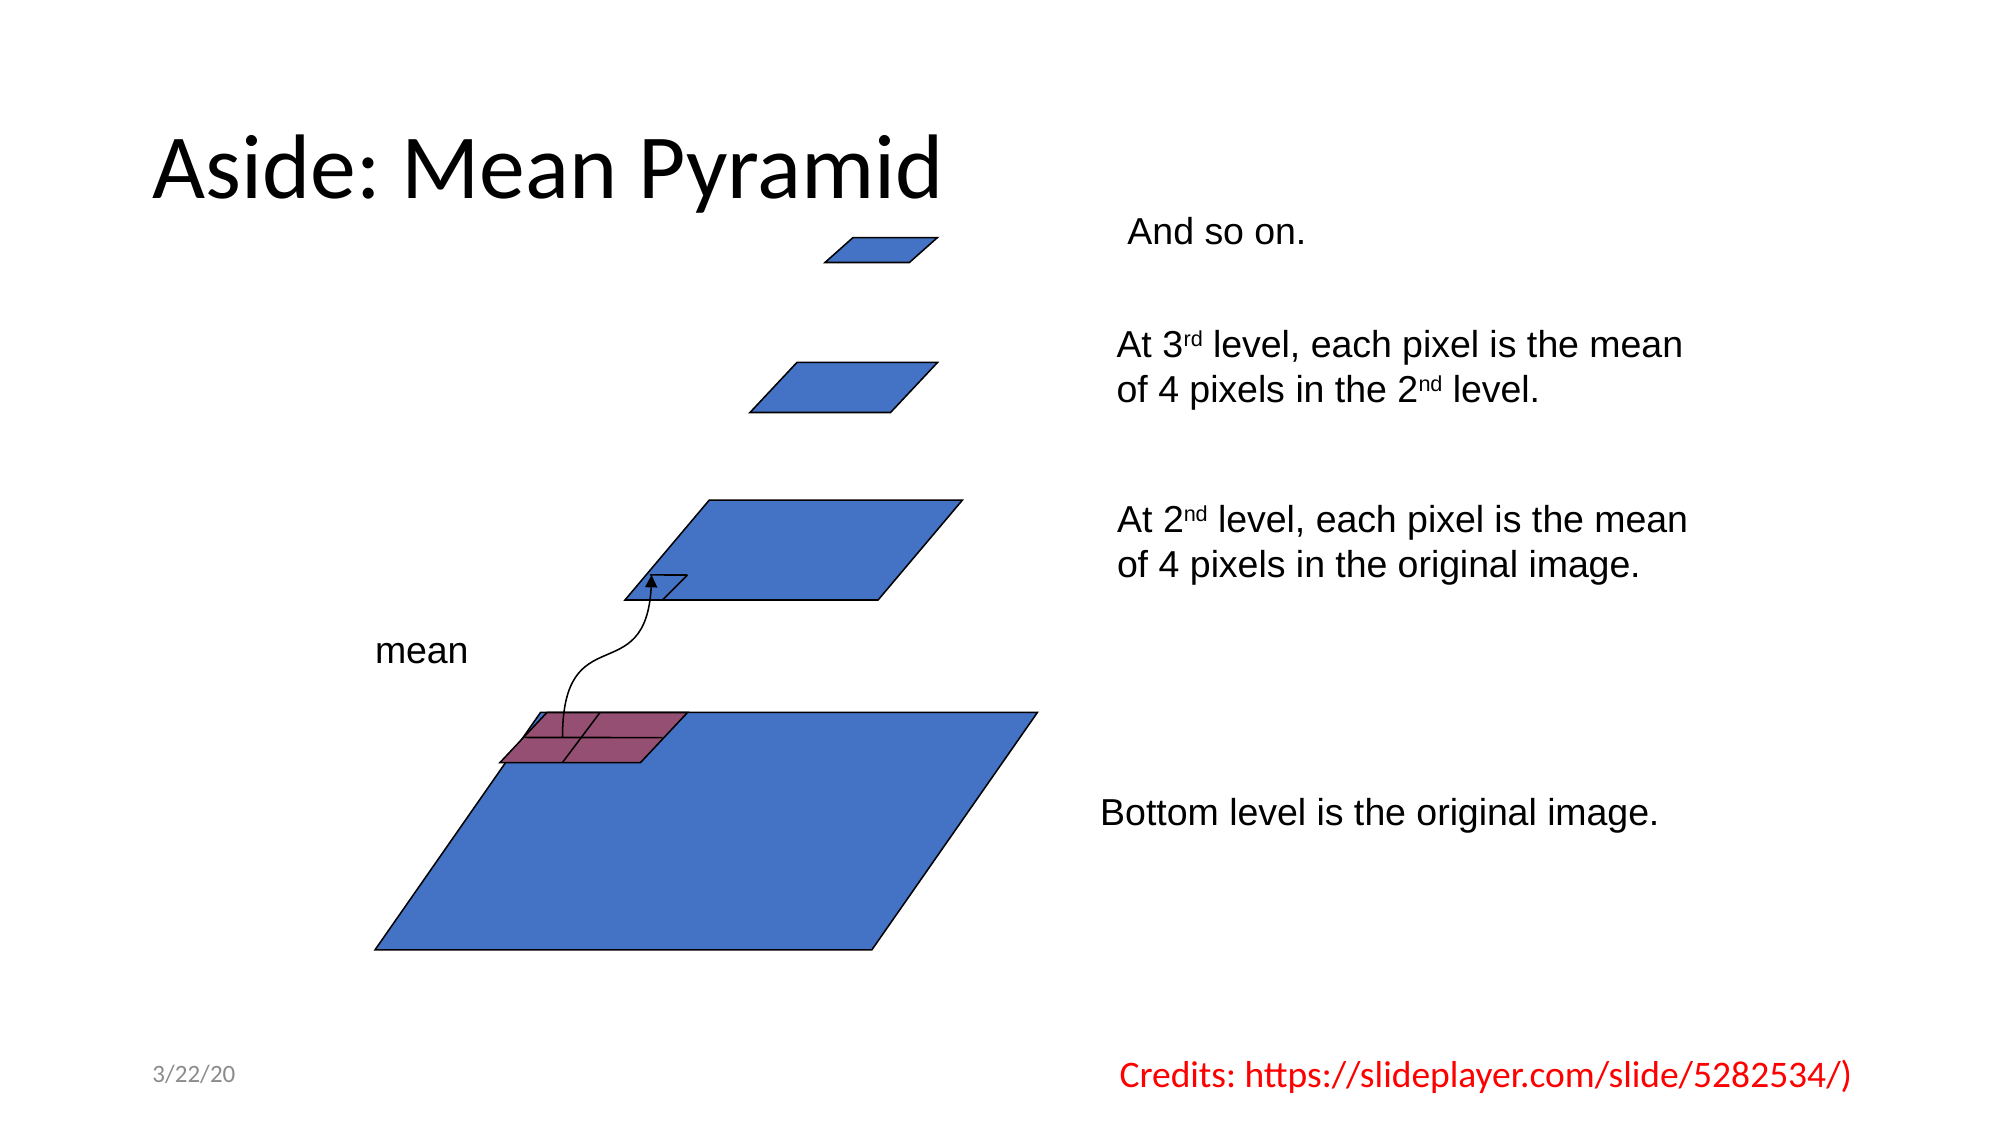

# Aside: Mean Pyramid
And so on.

At 3rd level, each pixel is the mean
of 4 pixels in the 2nd level.

At 2nd level, each pixel is the mean
of 4 pixels in the original image.

mean

Bottom level is the original image.
3/22/20
Credits: https://slideplayer.com/slide/5282534/)